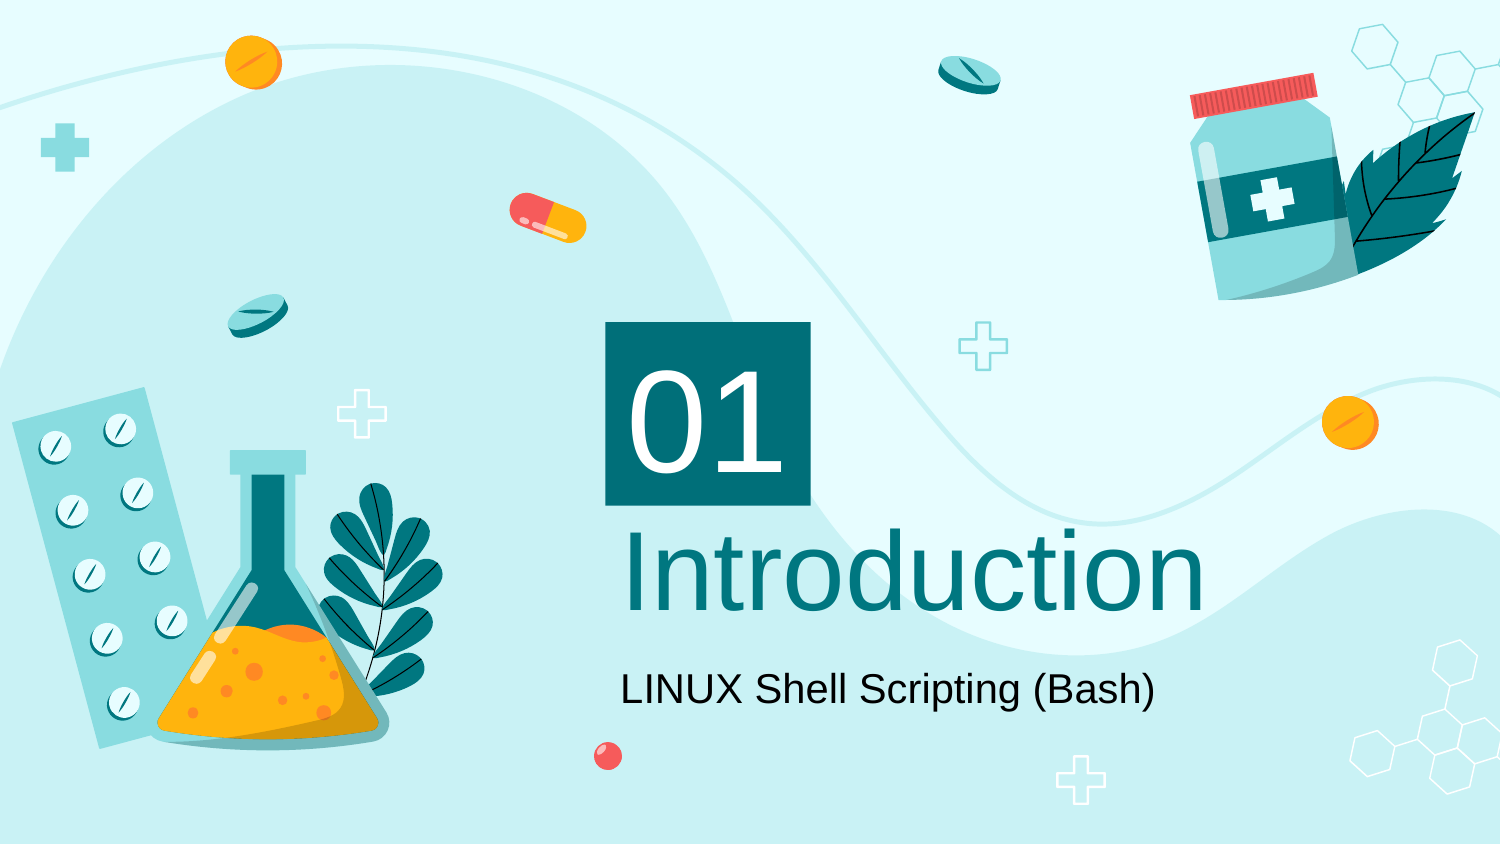

01

# Introduction
LINUX Shell Scripting (Bash)